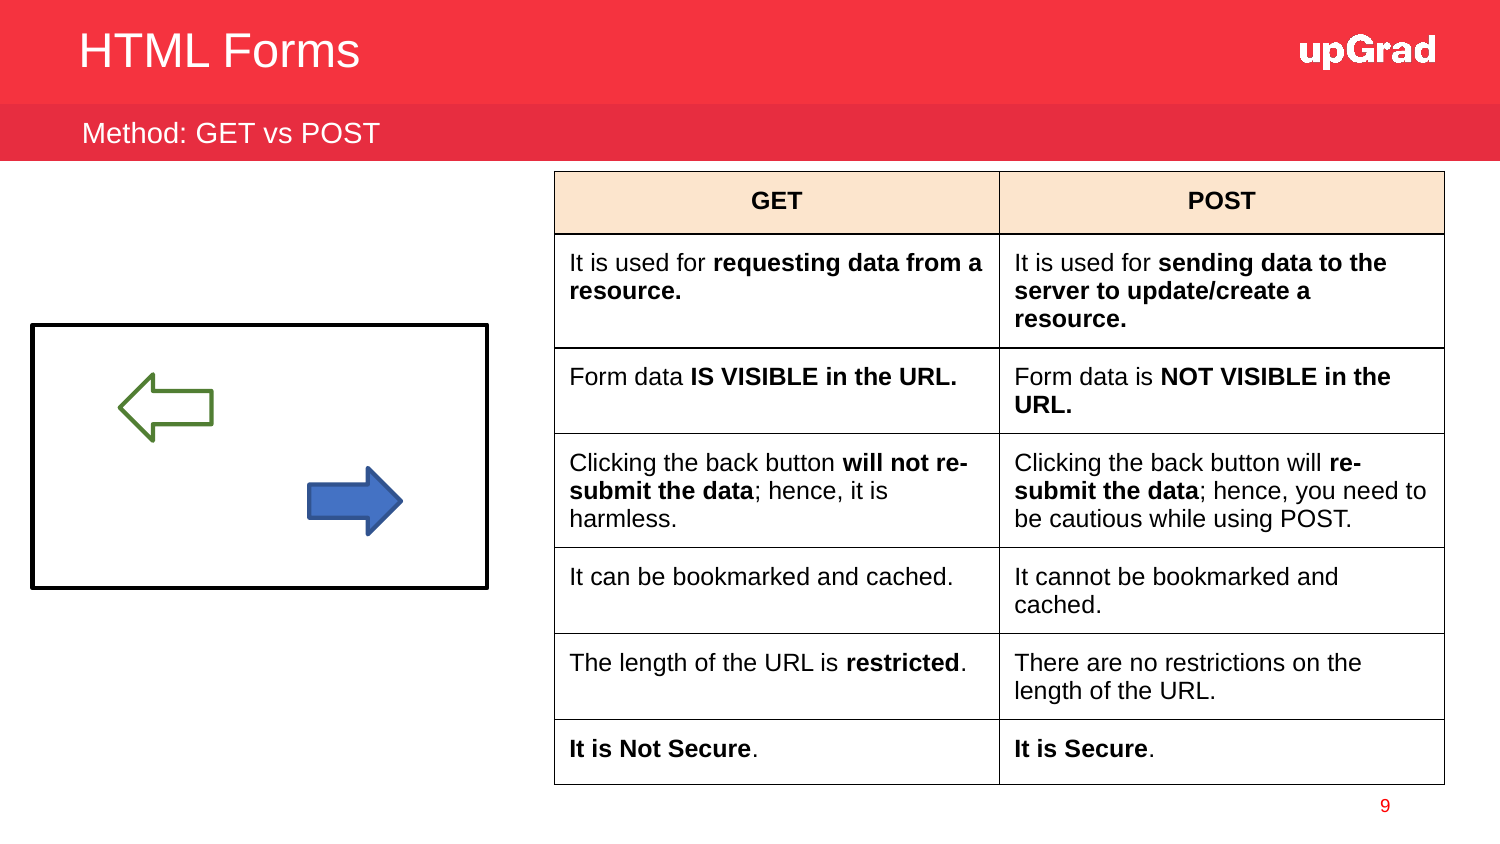

HTML Forms

Method: GET vs POST
| GET | POST |
| --- | --- |
| It is used for requesting data from a resource. | It is used for sending data to the server to update/create a resource. |
| Form data IS VISIBLE in the URL. | Form data is NOT VISIBLE in the URL. |
| Clicking the back button will not re-submit the data; hence, it is harmless. | Clicking the back button will re-submit the data; hence, you need to be cautious while using POST. |
| It can be bookmarked and cached. | It cannot be bookmarked and cached. |
| The length of the URL is restricted. | There are no restrictions on the length of the URL. |
| It is Not Secure. | It is Secure. |

GET

POST

9